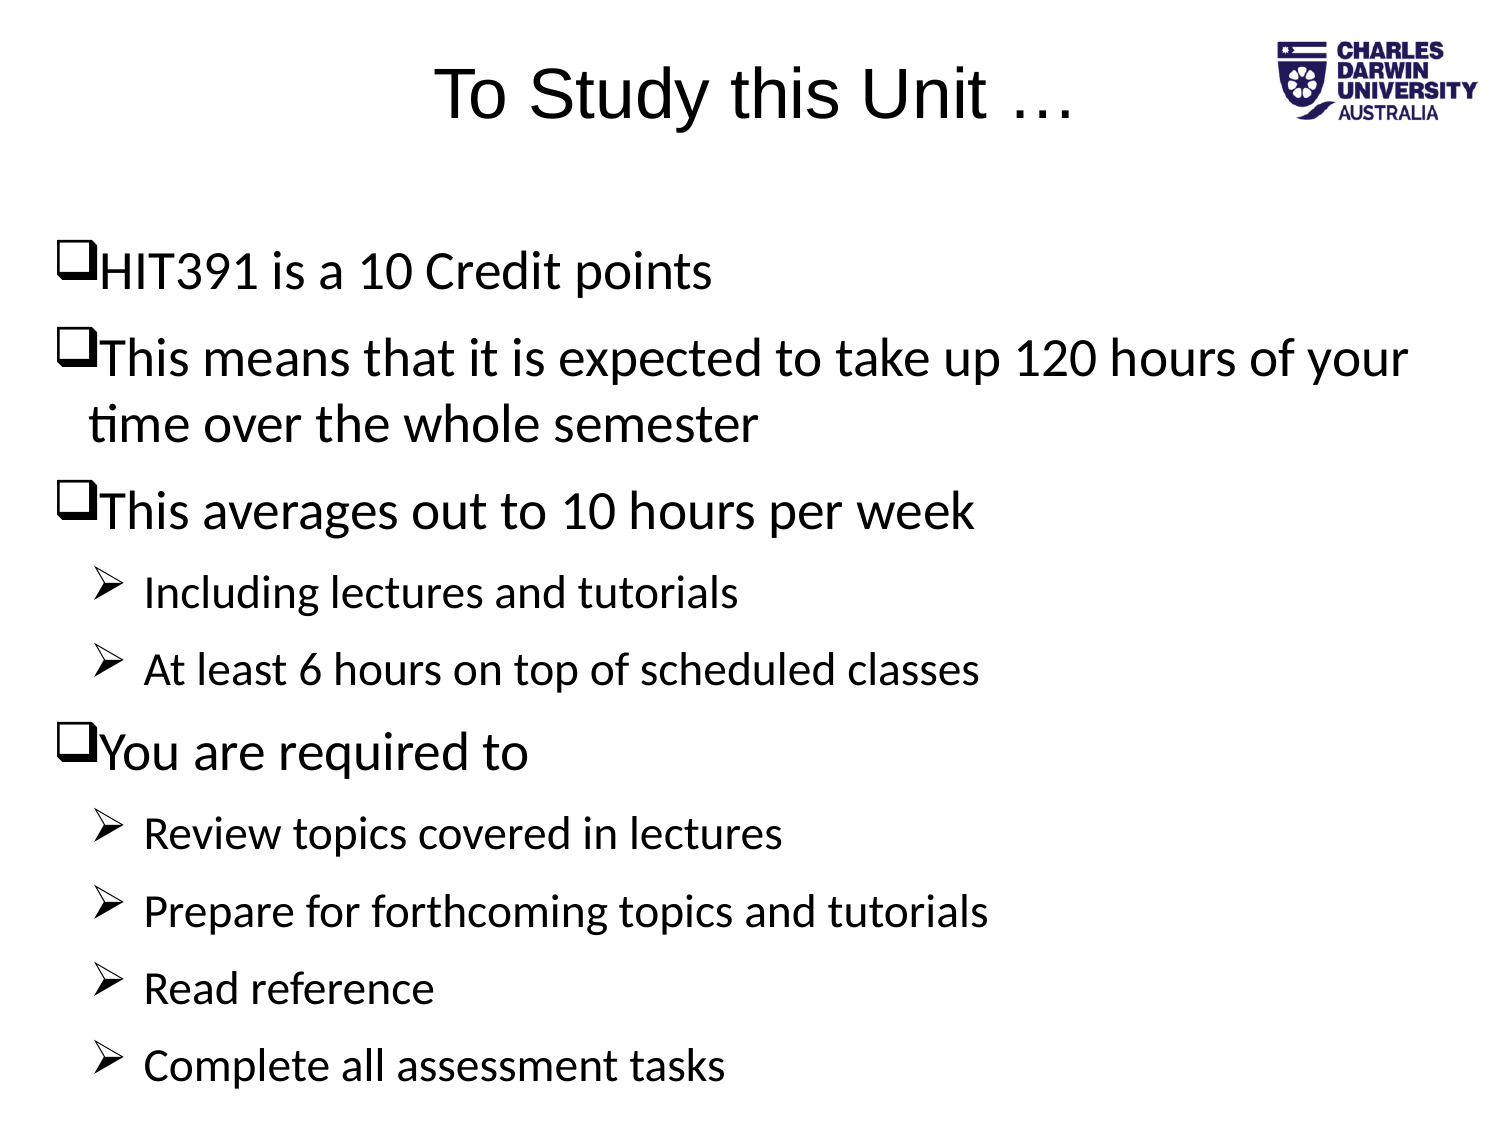

To Study this Unit …

HIT391 is a 10 Credit points
This means that it is expected to take up 120 hours of your time over the whole semester
This averages out to 10 hours per week
Including lectures and tutorials
At least 6 hours on top of scheduled classes
You are required to
Review topics covered in lectures
Prepare for forthcoming topics and tutorials
Read reference
Complete all assessment tasks

6